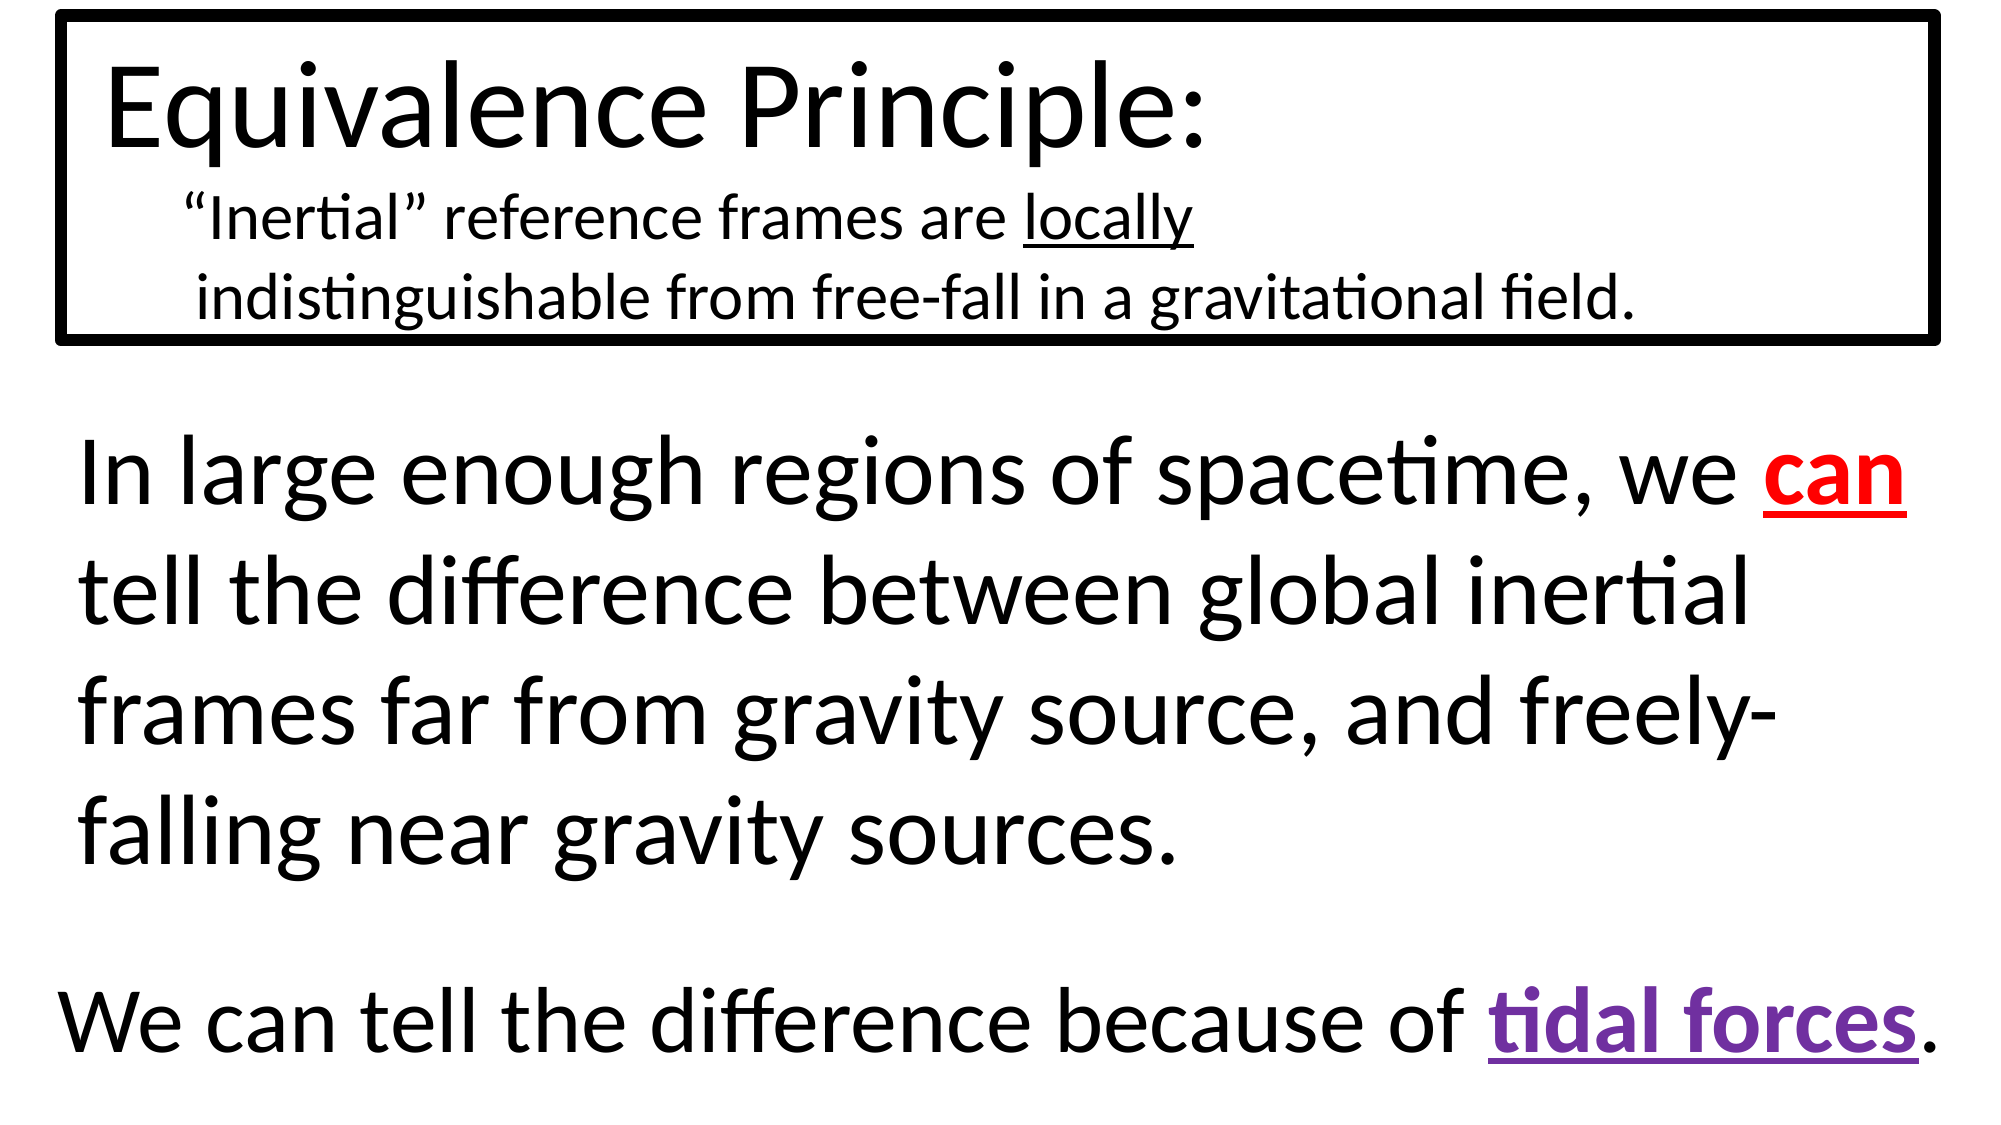

Equivalence Principle:
       “Inertial” reference frames are locally
        indistinguishable from free-fall in a gravitational field.
In large enough regions of spacetime, we can tell the difference between global inertial frames far from gravity source, and freely-falling near gravity sources.
We can tell the difference because of tidal forces.